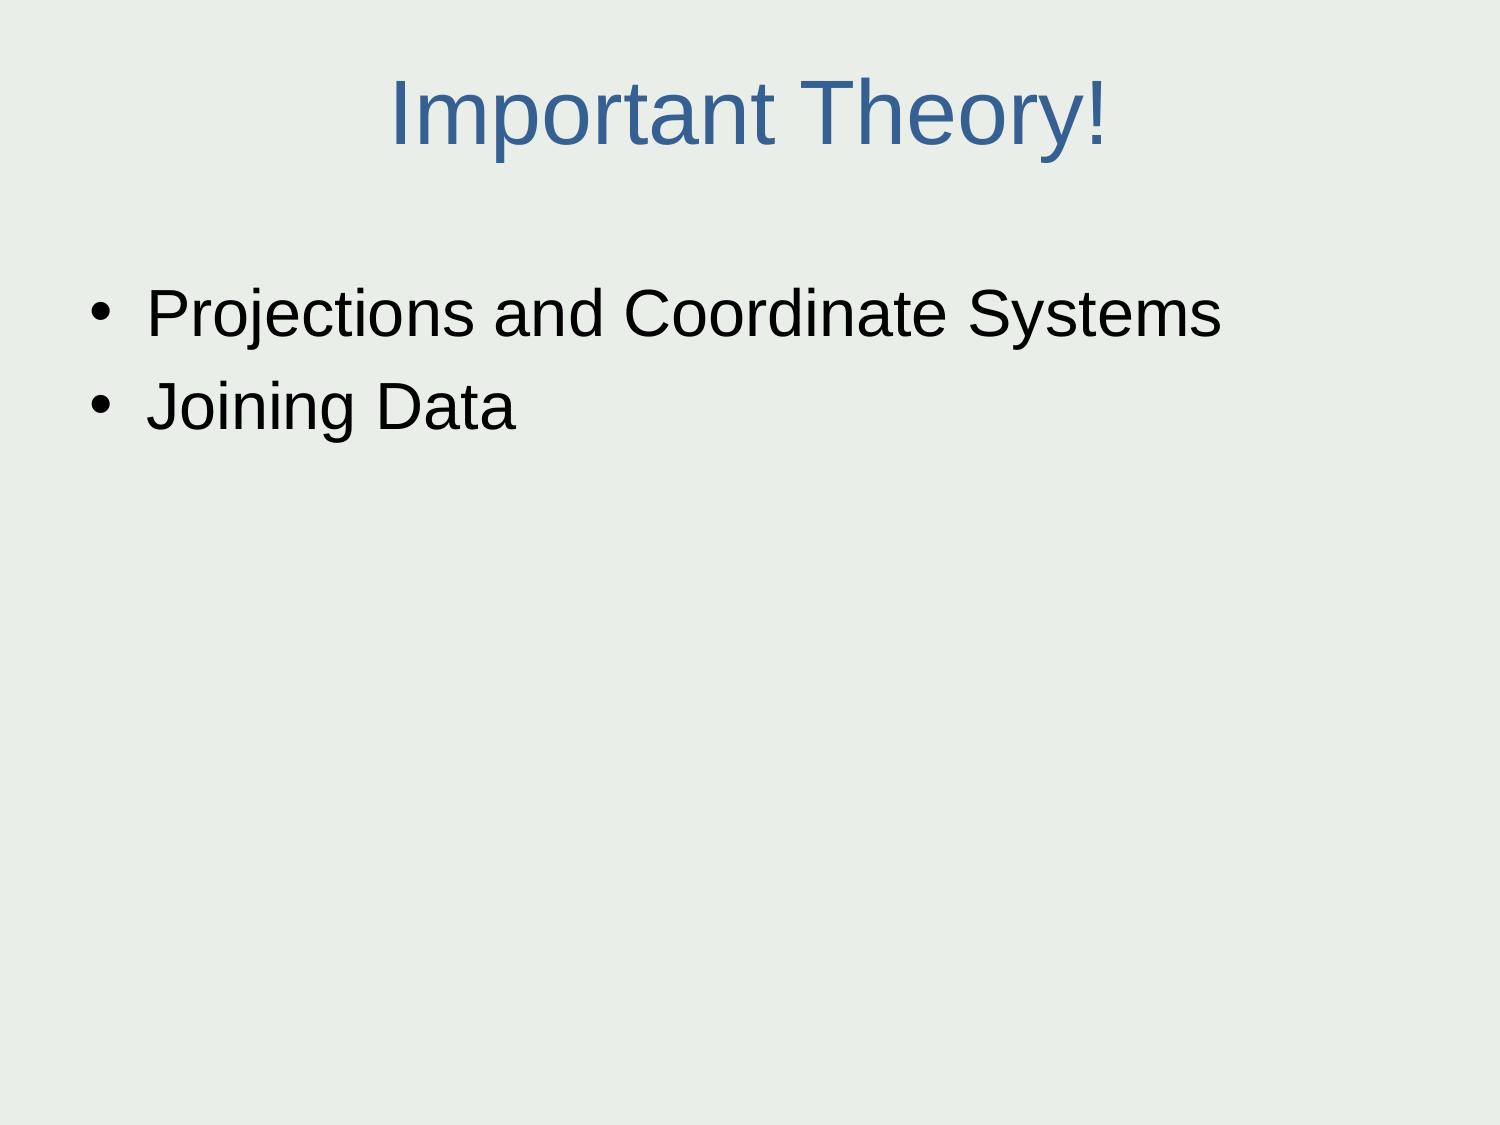

# Important Theory!
Projections and Coordinate Systems
Joining Data